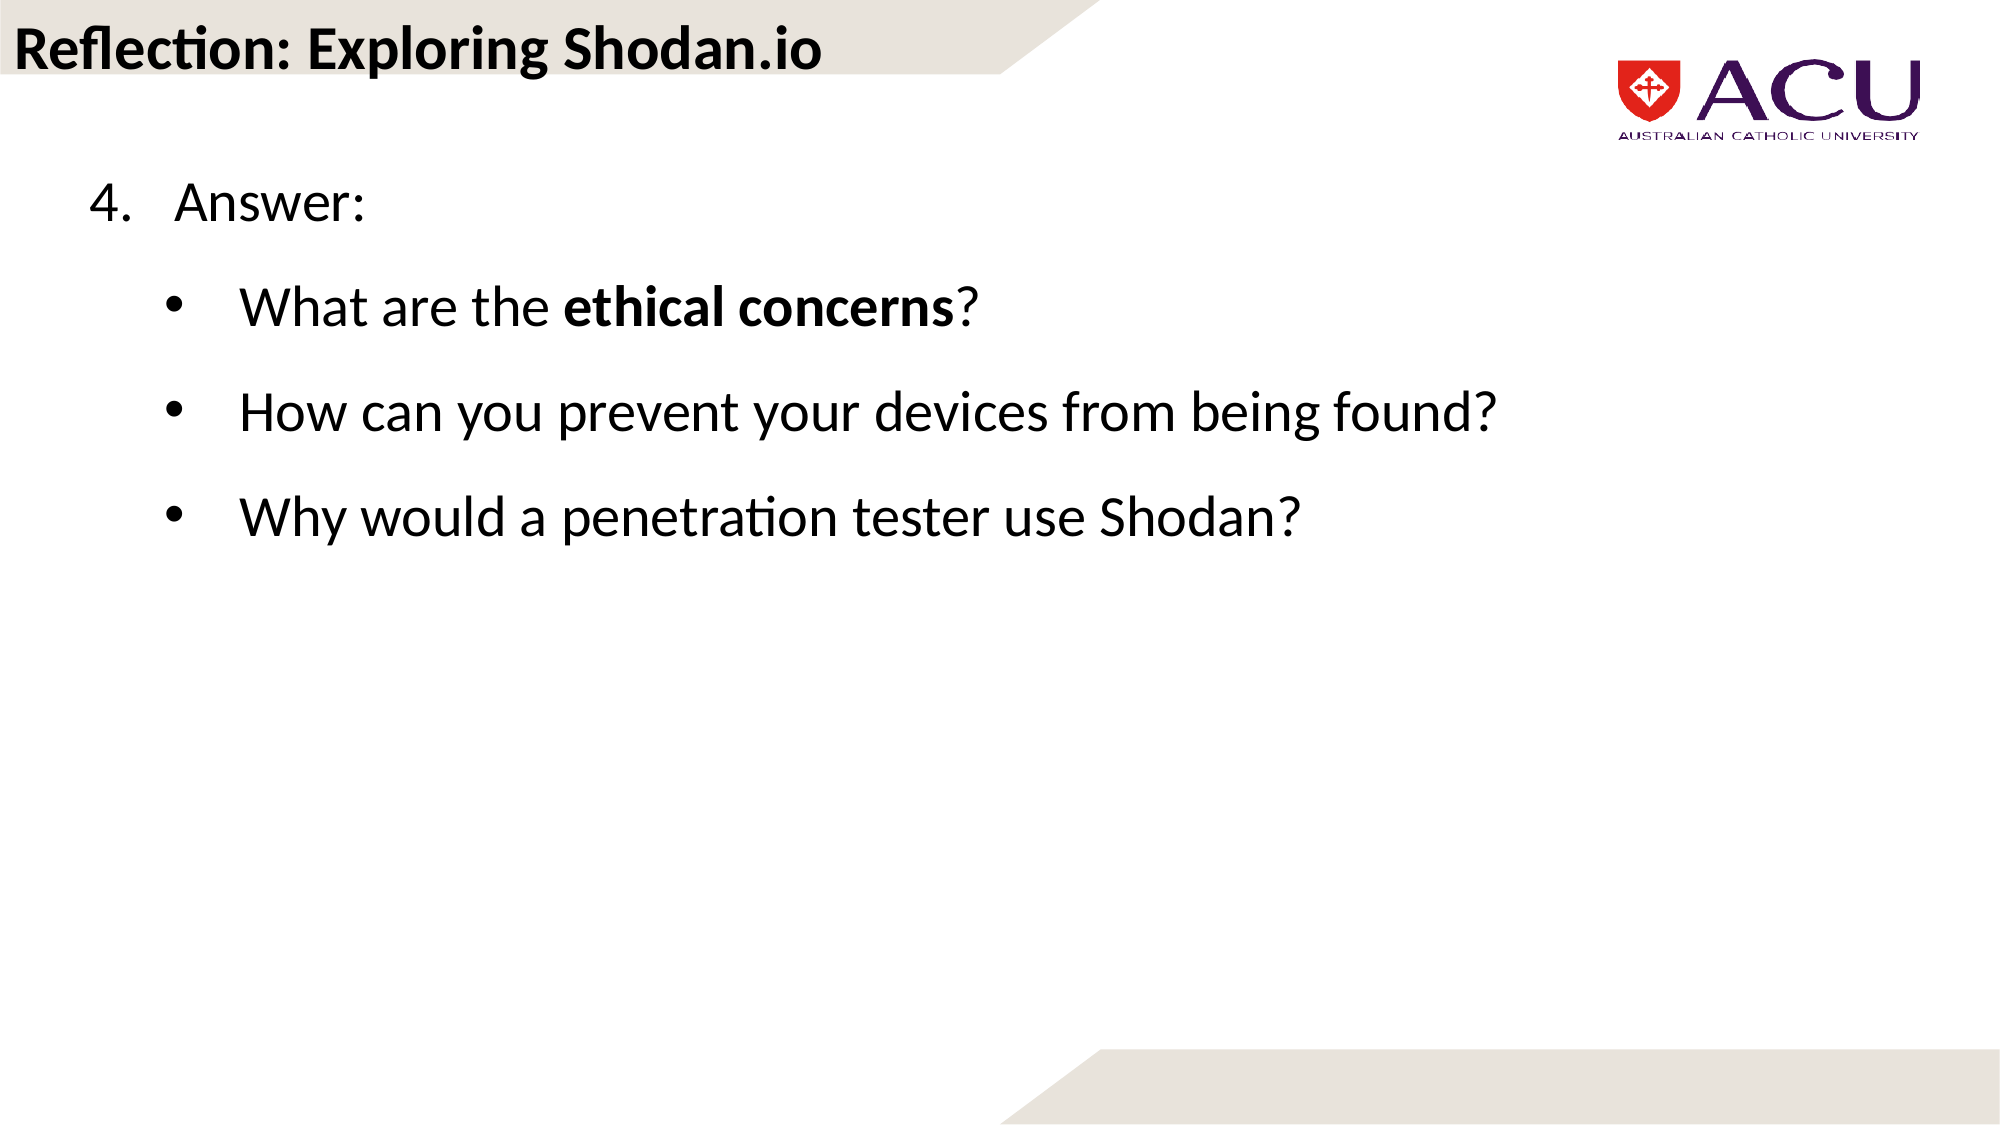

Reflection: Exploring Shodan.io
Answer:
What are the ethical concerns?
How can you prevent your devices from being found?
Why would a penetration tester use Shodan?